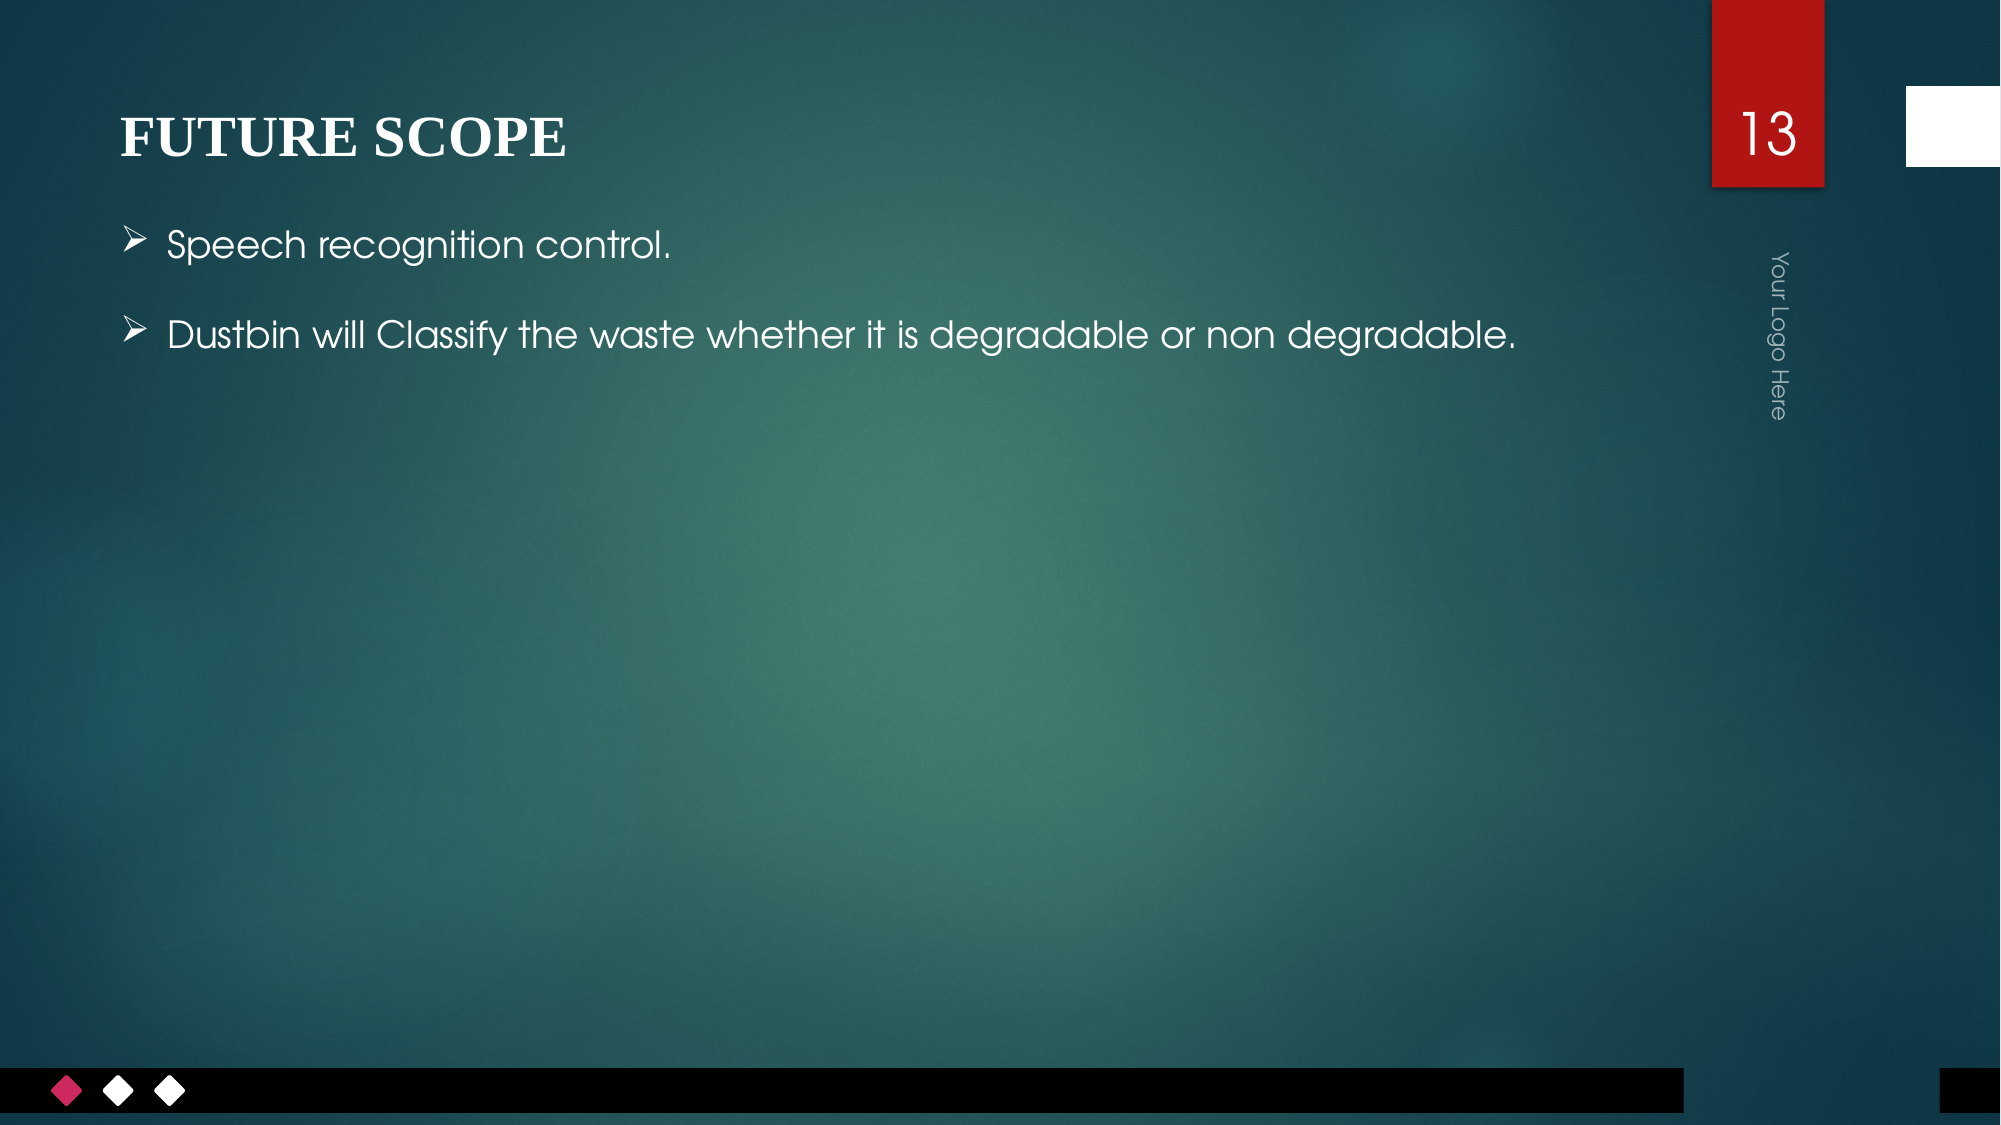

13
FUTURE SCOPE
Speech recognition control.

Dustbin will Classify the waste whether it is degradable or non degradable.
Your Logo Here